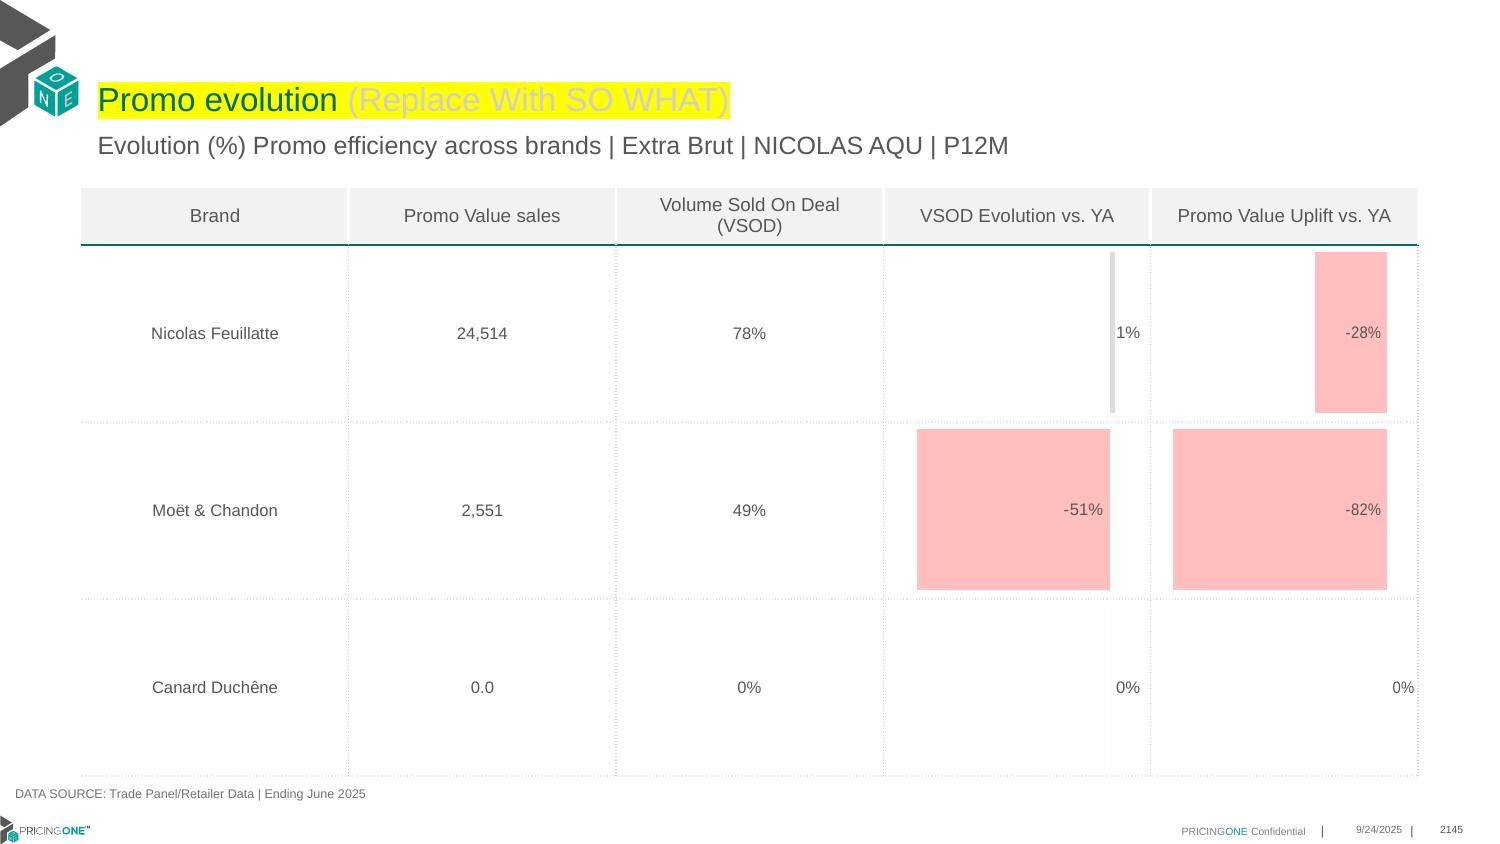

# Promo evolution (Replace With SO WHAT)
Evolution (%) Promo efficiency across brands | Extra Brut | NICOLAS AQU | P12M
| Brand | Promo Value sales | Volume Sold On Deal (VSOD) | VSOD Evolution vs. YA | Promo Value Uplift vs. YA |
| --- | --- | --- | --- | --- |
| Nicolas Feuillatte | 24,514 | 78% |  |  |
| Moët & Chandon | 2,551 | 49% |  |  |
| Canard Duchêne | 0.0 | 0% |  |  |

### Chart

| Category | VSOD Evaluation vs YA |
|---|---|
| Nicolas Feuillatte | 0.0129999999999999 |
| Moët & Chandon | -0.51 |
| Canard Duchêne | 0.0 |

### Chart

| Category | Promo Value Uplift vs YA |
|---|---|
| Nicolas Feuillatte | -0.27538209760917765 |
| Moët & Chandon | -0.8151859146838307 |
| Canard Duchêne | 0.0 |
DATA SOURCE: Trade Panel/Retailer Data | Ending June 2025

9/24/2025
2145